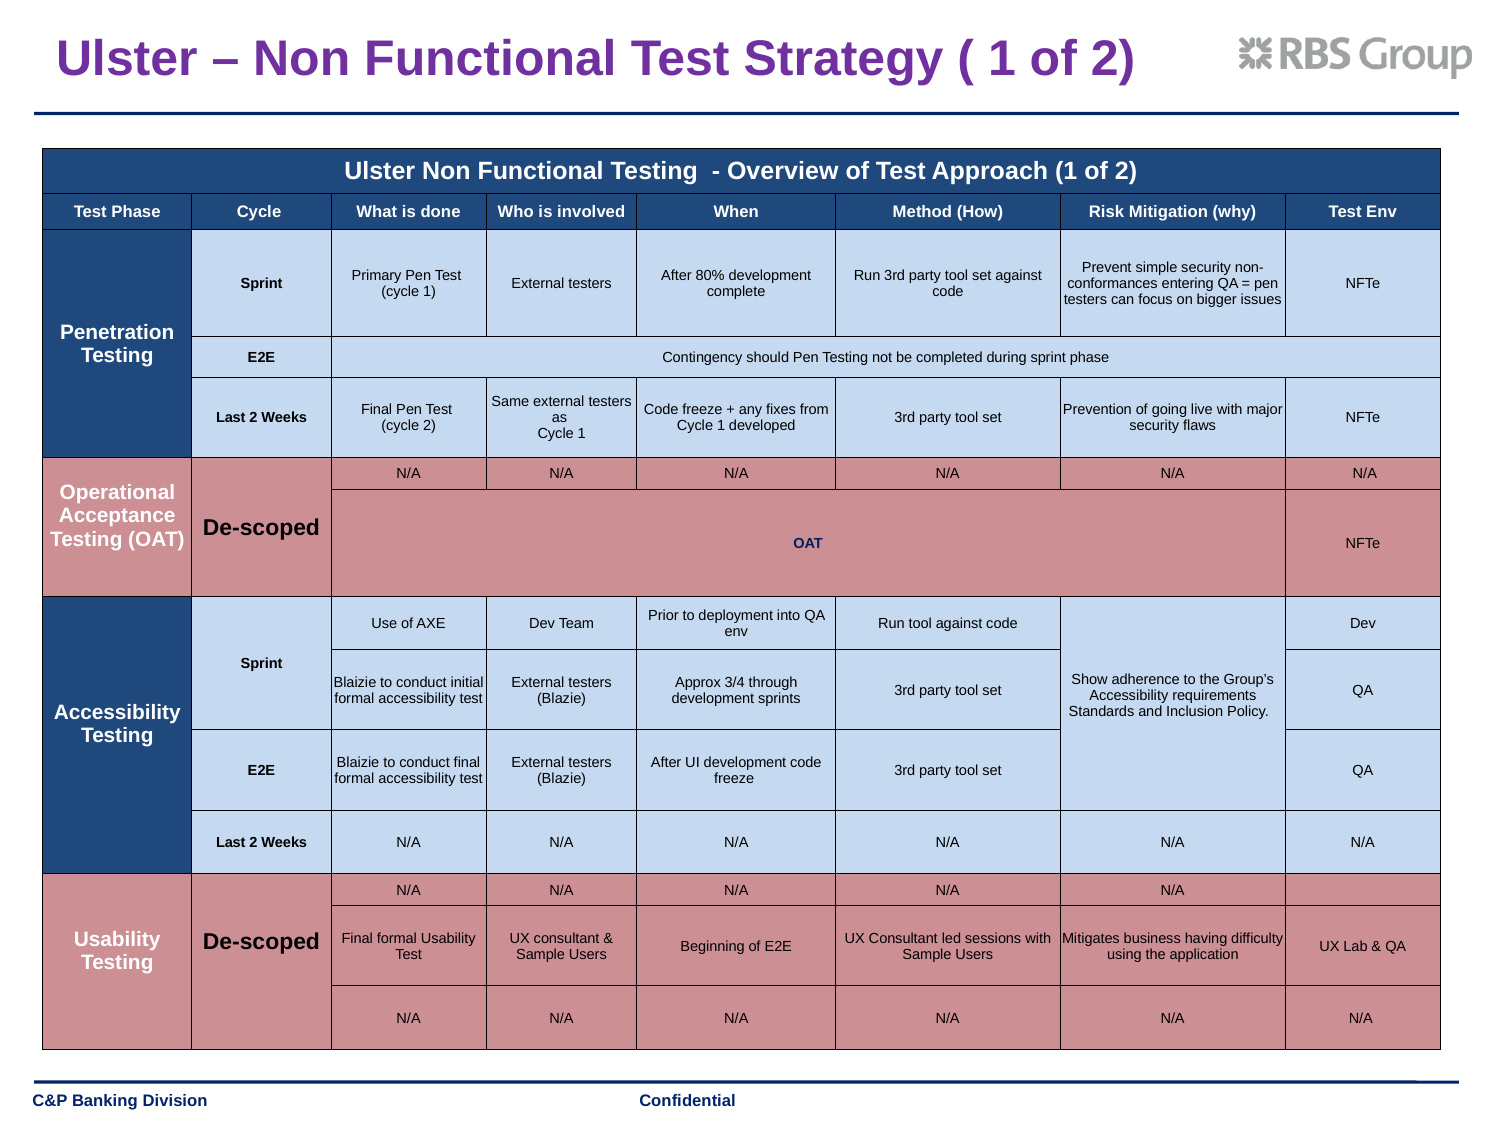

Ulster – Non Functional Test Strategy ( 1 of 2)

| Ulster Non Functional Testing - Overview of Test Approach (1 of 2) |  |  |  |  |  |  |  |
| --- | --- | --- | --- | --- | --- | --- | --- |
| Test Phase | Cycle | What is done | Who is involved | When | Method (How) | Risk Mitigation (why) | Test Env |
| Penetration Testing | Sprint | Primary Pen Test (cycle 1) | External testers | After 80% development complete | Run 3rd party tool set against code | Prevent simple security non-conformances entering QA = pen testers can focus on bigger issues | NFTe |
|  | E2E | Contingency should Pen Testing not be completed during sprint phase |  |  |  |  |  |
|  | Last 2 Weeks | Final Pen Test (cycle 2) | Same external testers as Cycle 1 | Code freeze + any fixes from Cycle 1 developed | 3rd party tool set | Prevention of going live with major security flaws | NFTe |
| Operational Acceptance Testing (OAT) | De-scoped | N/A | N/A | N/A | N/A | N/A | N/A |
|  |  | OAT |  |  |  |  | NFTe |
| Accessibility Testing | Sprint | Use of AXE | Dev Team | Prior to deployment into QA env | Run tool against code | Show adherence to the Group’s Accessibility requirements Standards and Inclusion Policy. | Dev |
|  |  | Blaizie to conduct initial formal accessibility test | External testers (Blazie) | Approx 3/4 through development sprints | 3rd party tool set |  | QA |
|  | E2E | Blaizie to conduct final formal accessibility test | External testers (Blazie) | After UI development code freeze | 3rd party tool set |  | QA |
|  | Last 2 Weeks | N/A | N/A | N/A | N/A | N/A | N/A |
| Usability Testing | De-scoped | N/A | N/A | N/A | N/A | N/A |  |
|  |  | Final formal Usability Test | UX consultant & Sample Users | Beginning of E2E | UX Consultant led sessions with Sample Users | Mitigates business having difficulty using the application | UX Lab & QA |
|  |  | N/A | N/A | N/A | N/A | N/A | N/A |